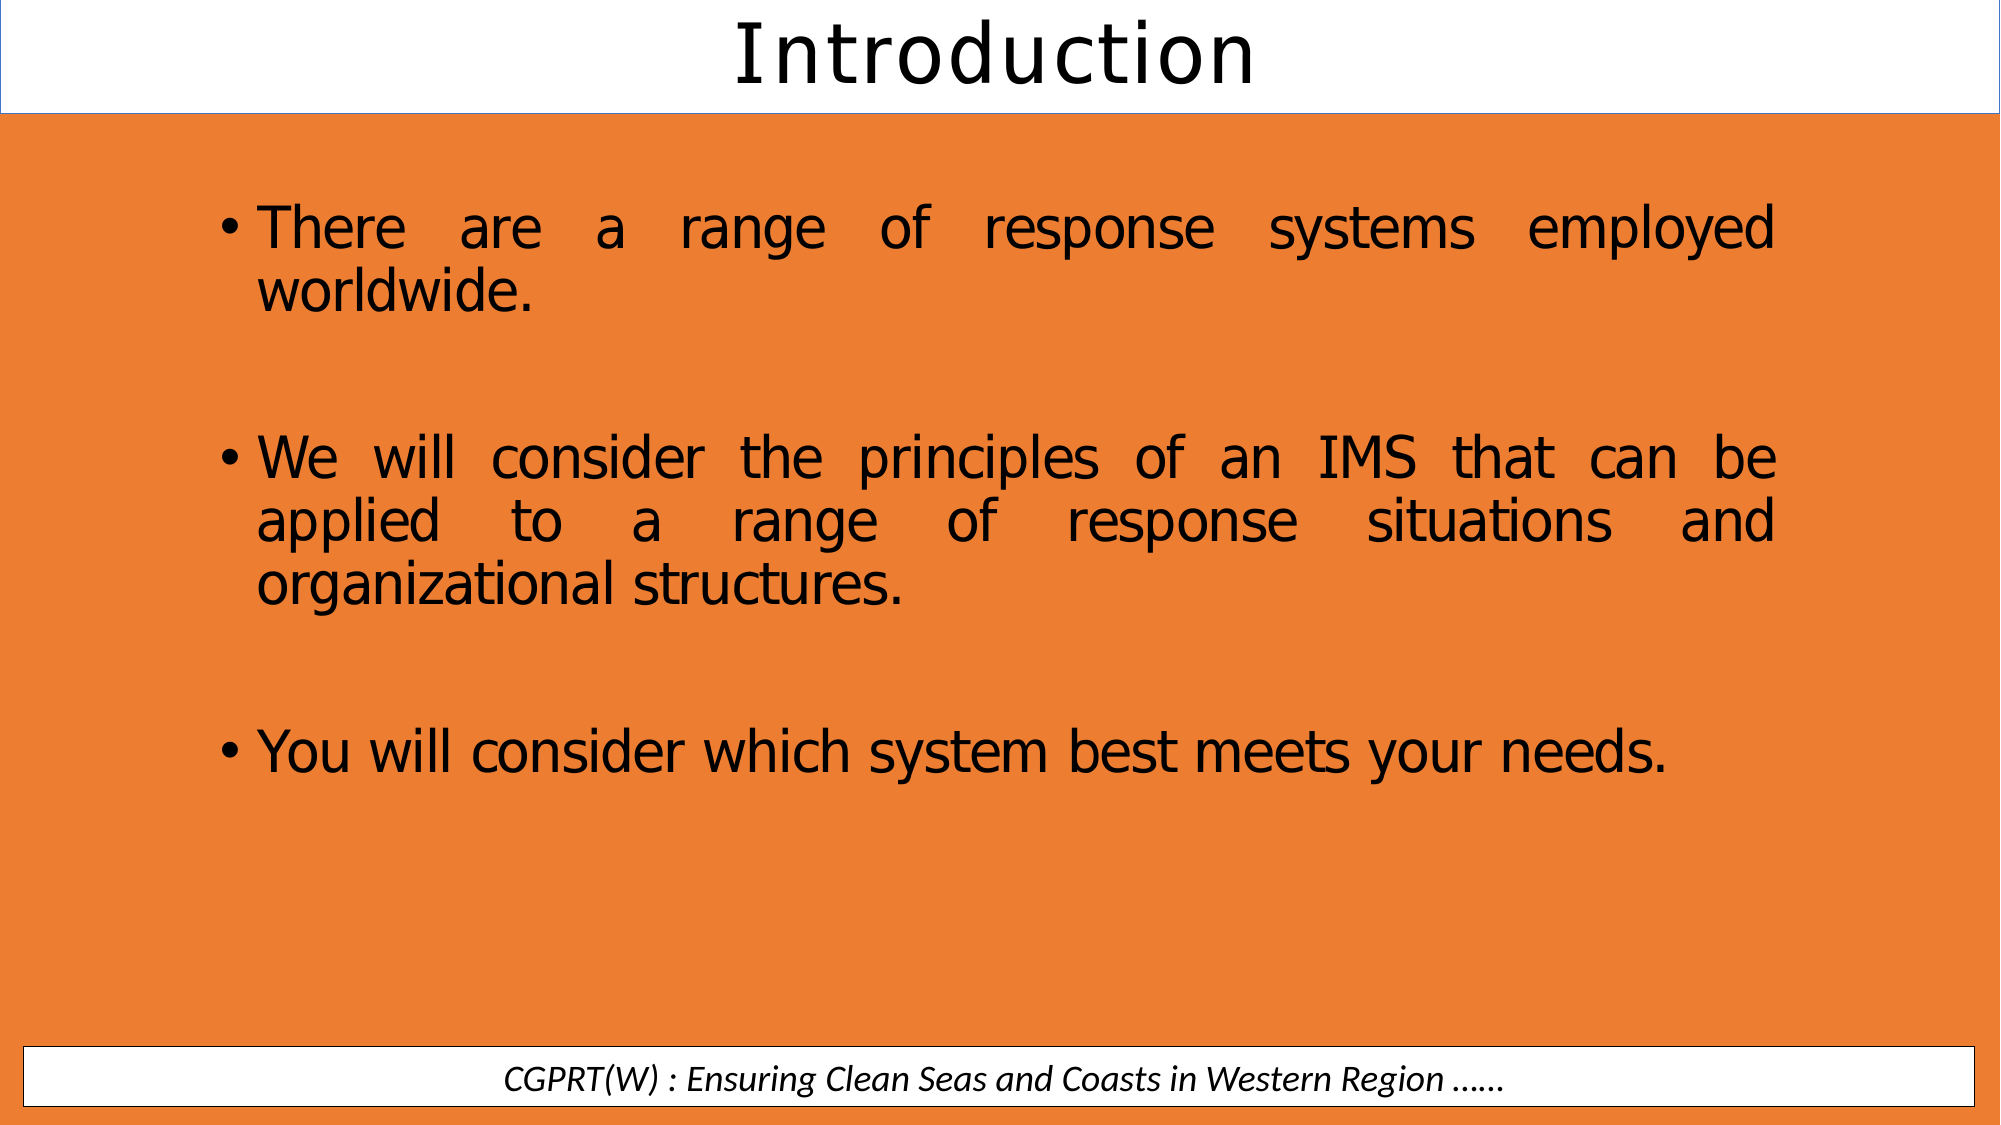

Introduction
There are a range of response systems employed worldwide.

We will consider the principles of an IMS that can be applied to a range of response situations and organizational structures.

You will consider which system best meets your needs.
 CGPRT(W) : Ensuring Clean Seas and Coasts in Western Region ……